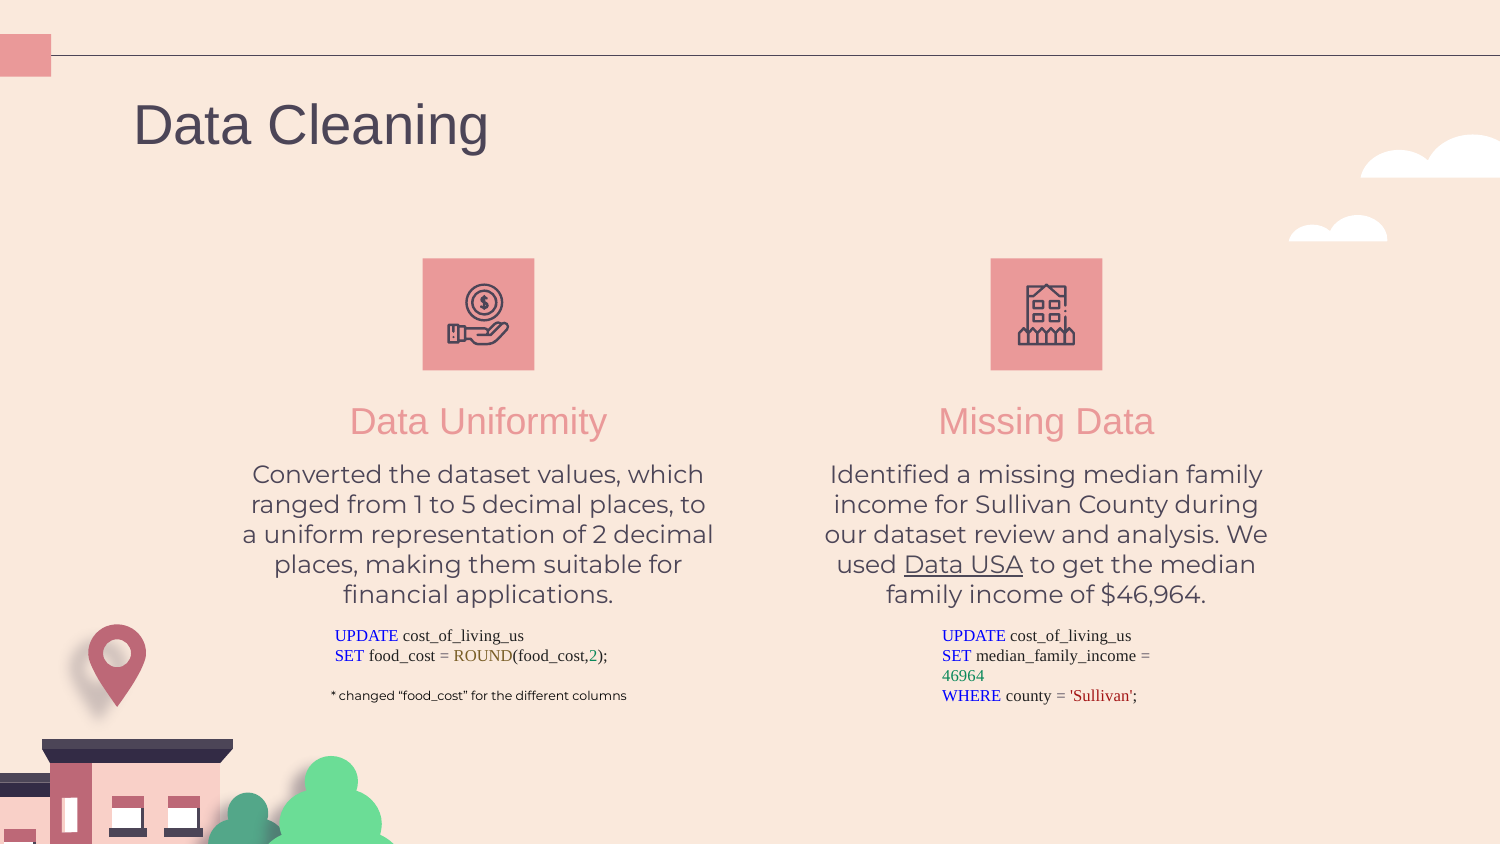

Data Cleaning

Data Uniformity
Missing Data
Converted the dataset values, which ranged from 1 to 5 decimal places, to a uniform representation of 2 decimal places, making them suitable for financial applications.

Identified a missing median family income for Sullivan County during our dataset review and analysis. We used Data USA to get the median family income of $46,964.

UPDATE cost_of_living_us
SET food_cost = ROUND(food_cost,2);

UPDATE cost_of_living_us
SET median_family_income = 46964
WHERE county = 'Sullivan';

* changed “food_cost” for the different columns